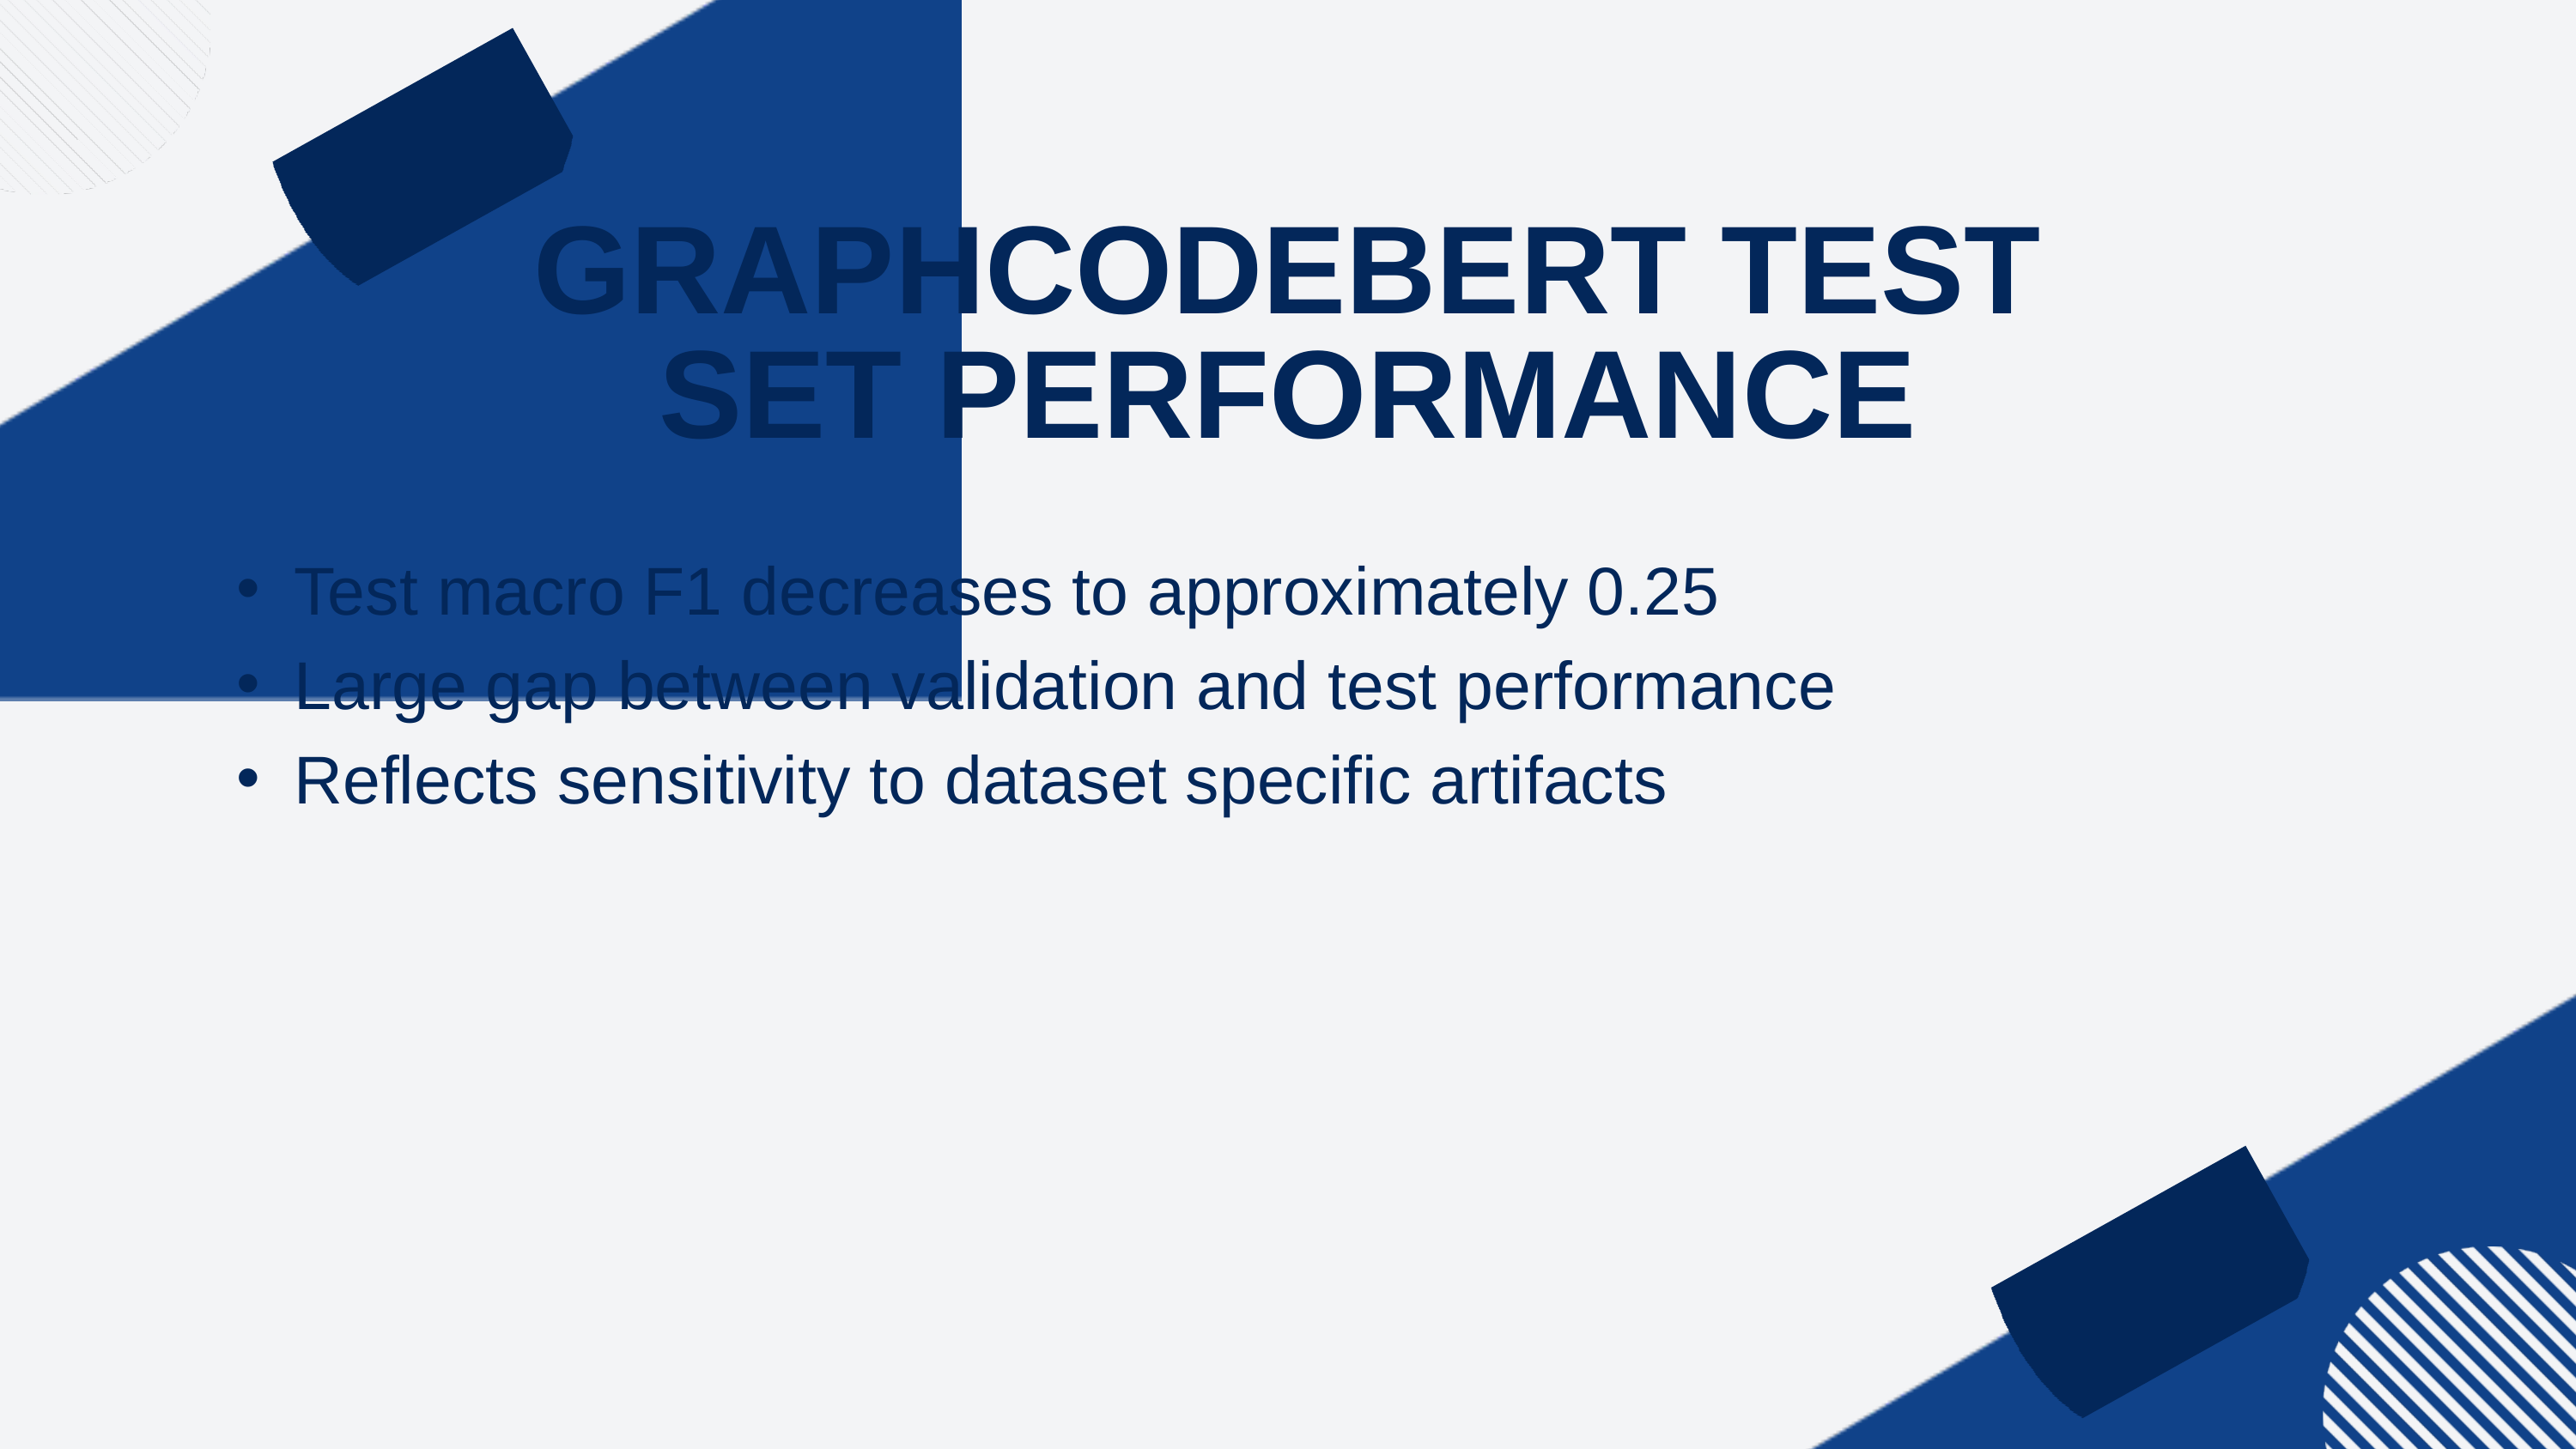

GRAPHCODEBERT TEST SET PERFORMANCE
Test macro F1 decreases to approximately 0.25
Large gap between validation and test performance
Reflects sensitivity to dataset specific artifacts